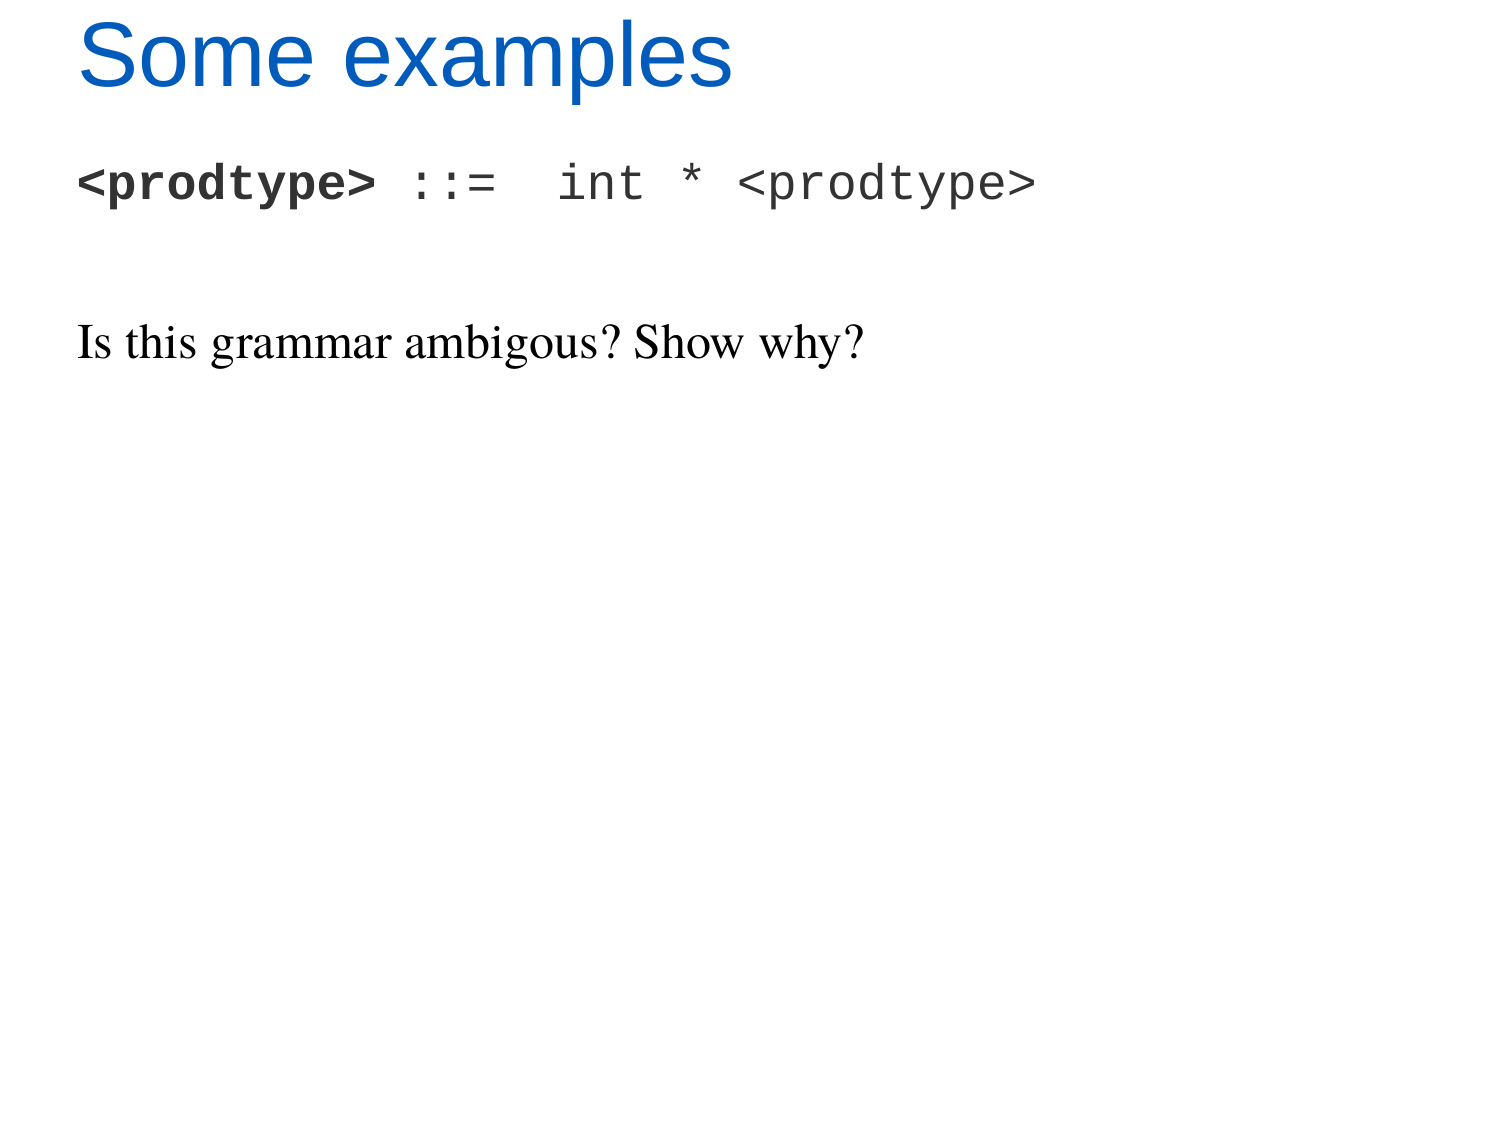

# Some examples
<prodtype> ::=  int * <prodtype>

Is this grammar ambigous? Show why?